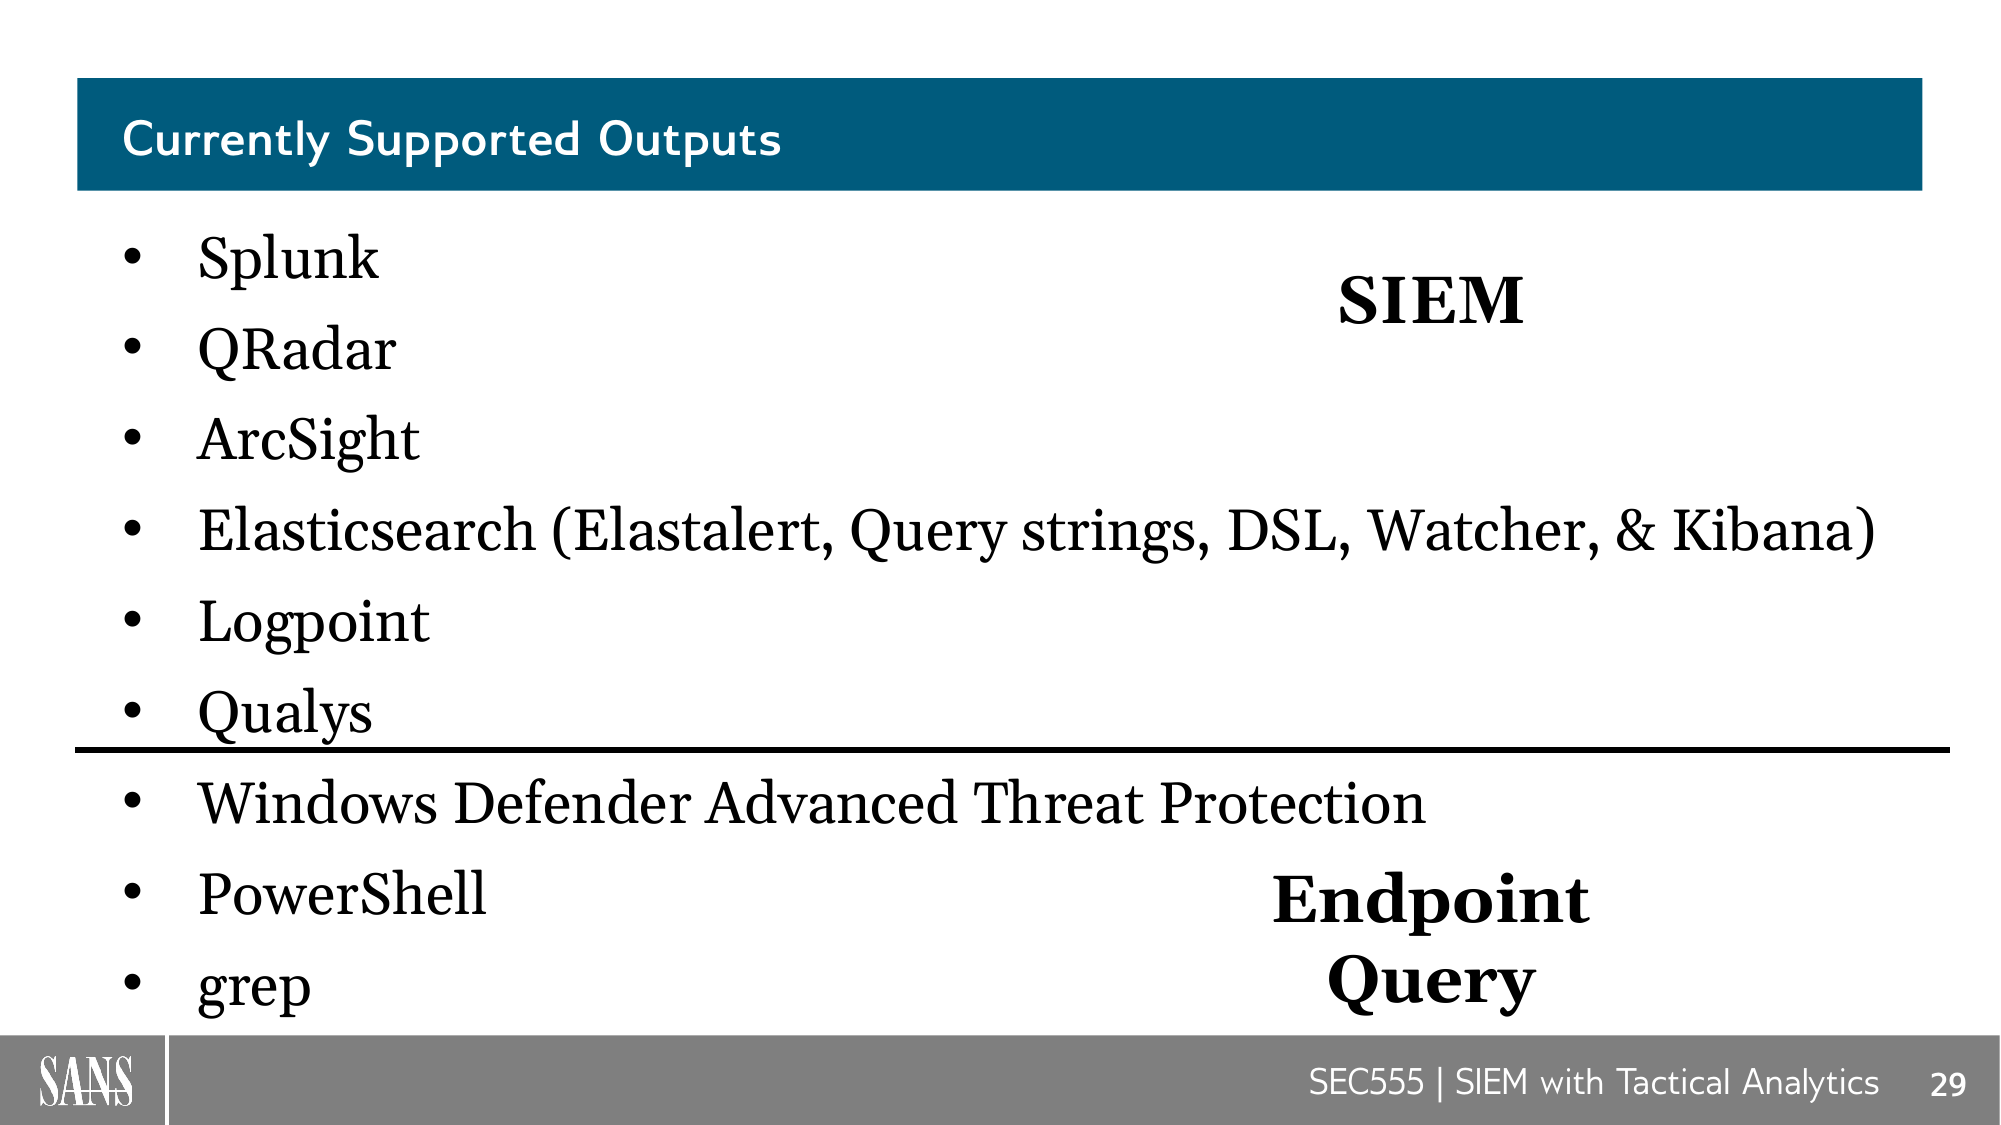

# Currently Supported Outputs
Splunk
QRadar
ArcSight
Elasticsearch (Elastalert, Query strings, DSL, Watcher, & Kibana)
Logpoint
Qualys
Windows Defender Advanced Threat Protection
PowerShell
grep

SIEM
Endpoint Query